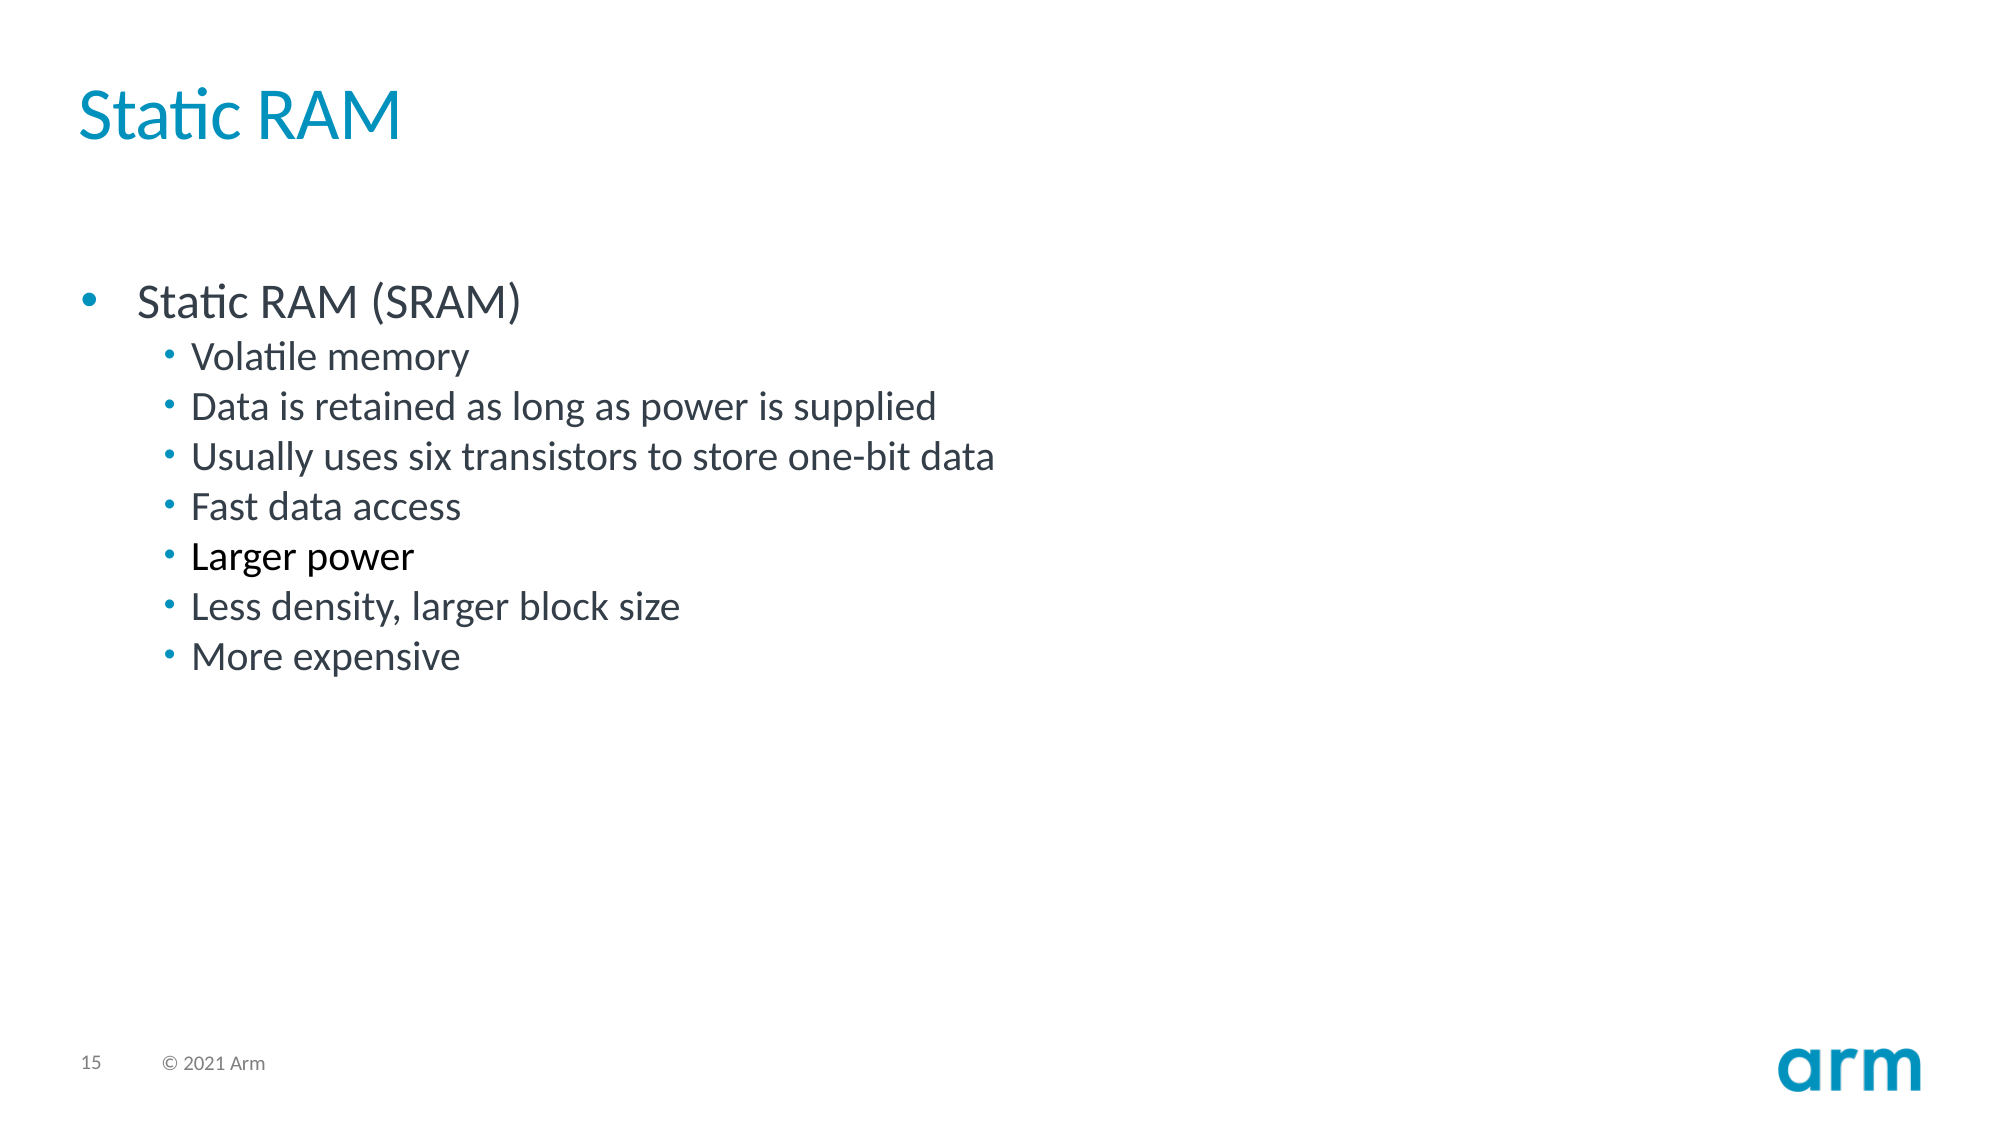

# Static RAM
Static RAM (SRAM)
Volatile memory
Data is retained as long as power is supplied
Usually uses six transistors to store one-bit data
Fast data access
Larger power
Less density, larger block size
More expensive